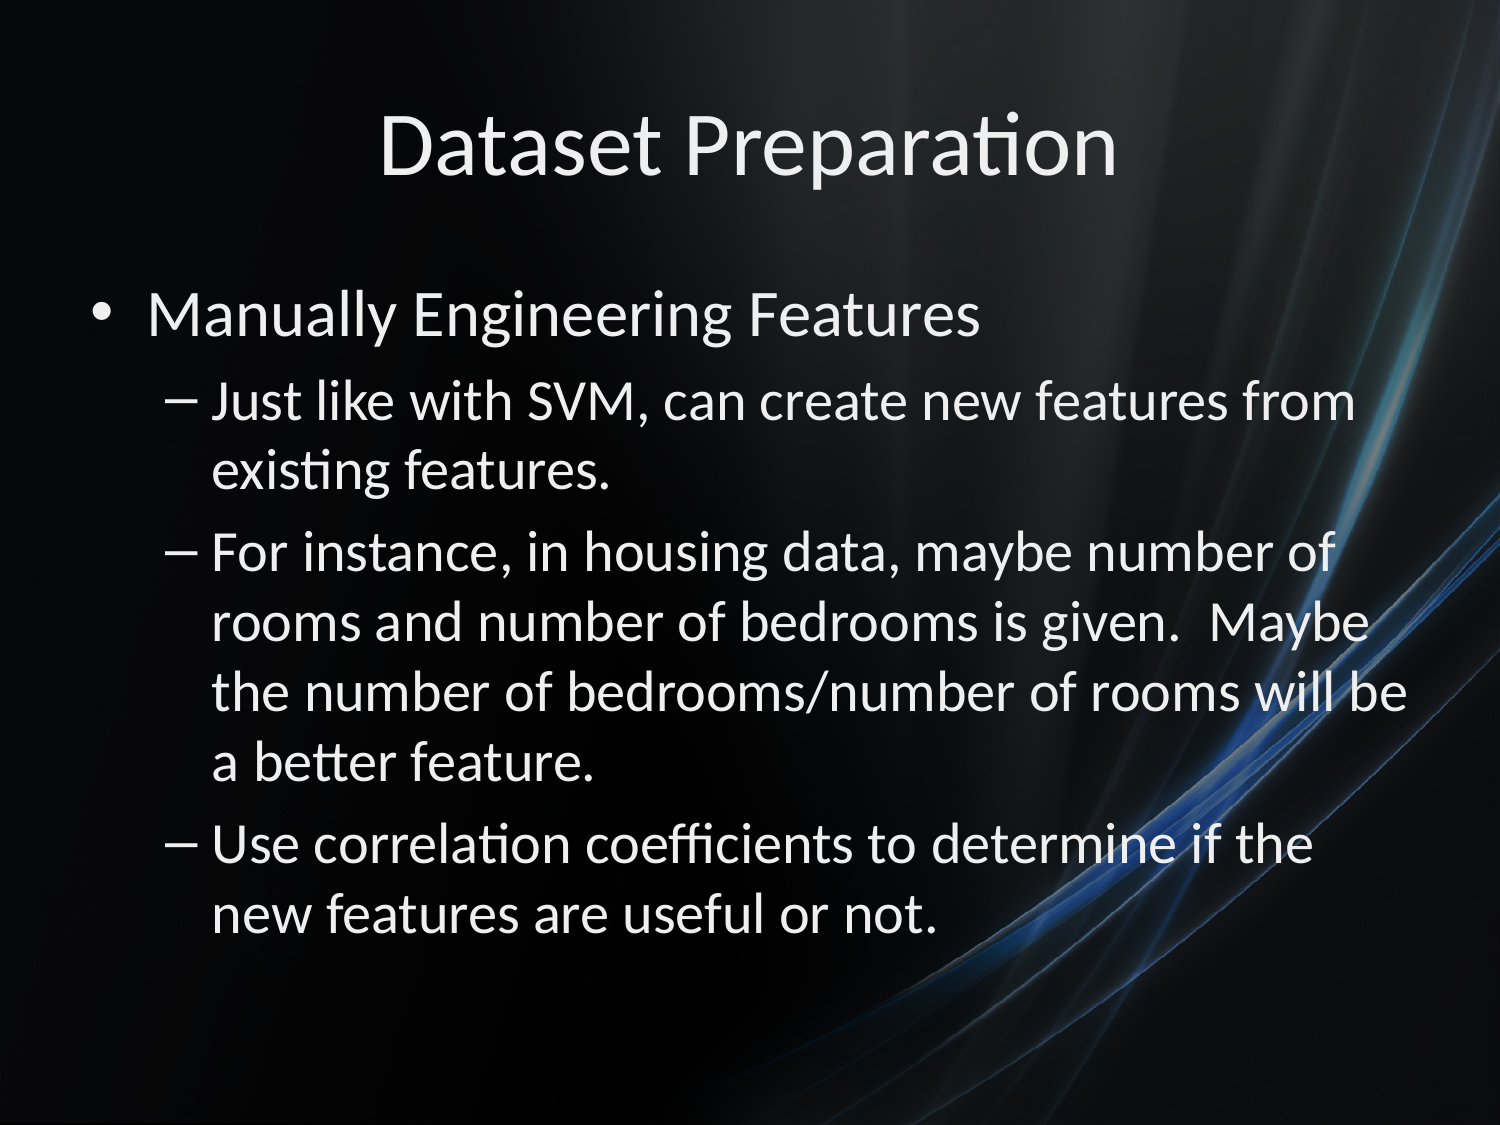

# Dataset Preparation
Manually Engineering Features
Just like with SVM, can create new features from existing features.
For instance, in housing data, maybe number of rooms and number of bedrooms is given.  Maybe the number of bedrooms/number of rooms will be a better feature.
Use correlation coefficients to determine if the new features are useful or not.